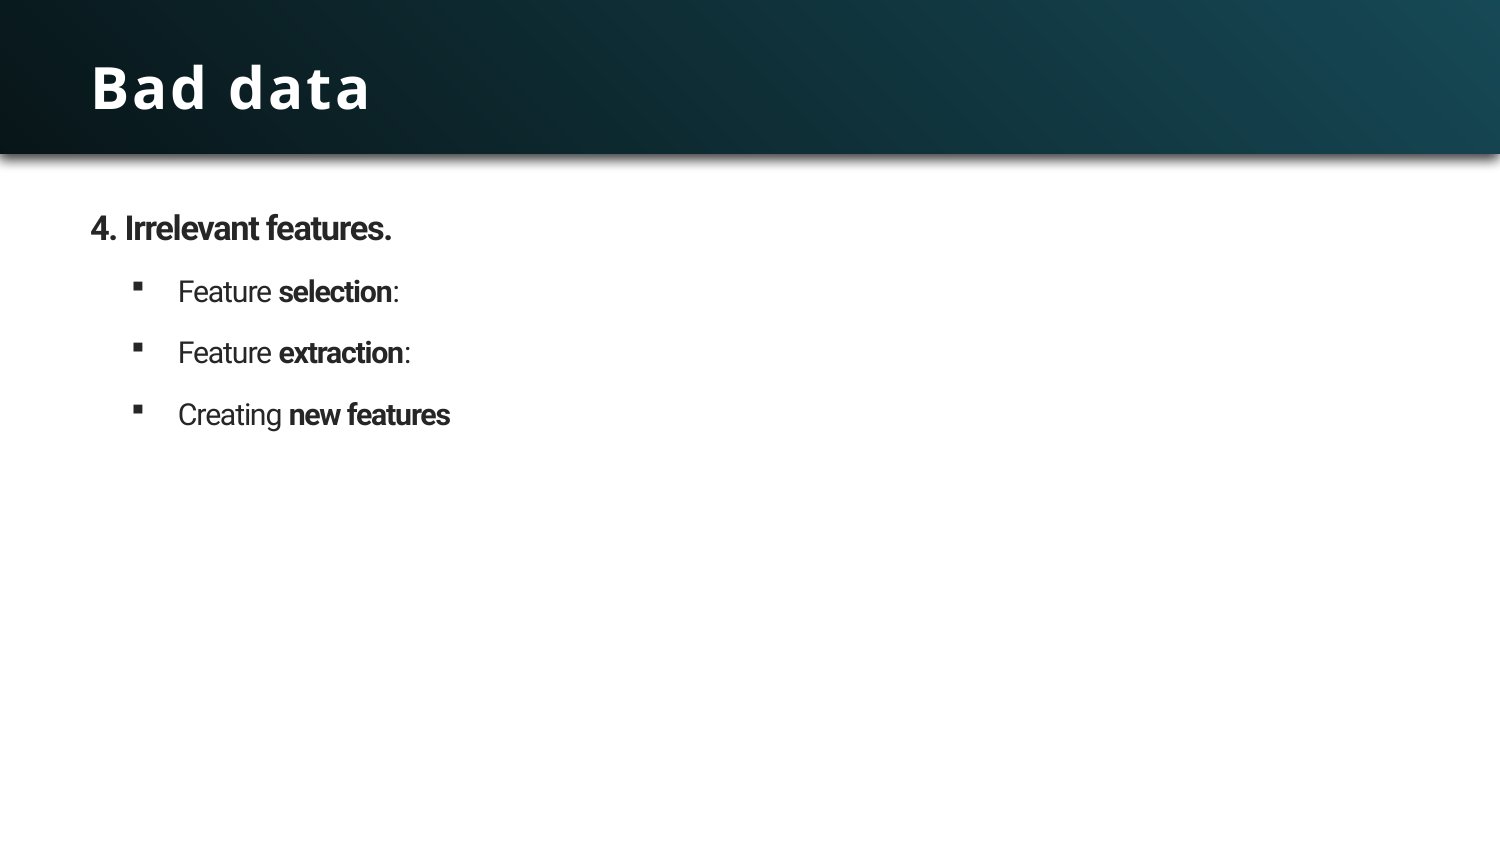

# Bad data
4. Irrelevant features.
Feature selection:
Feature extraction:
Creating new features